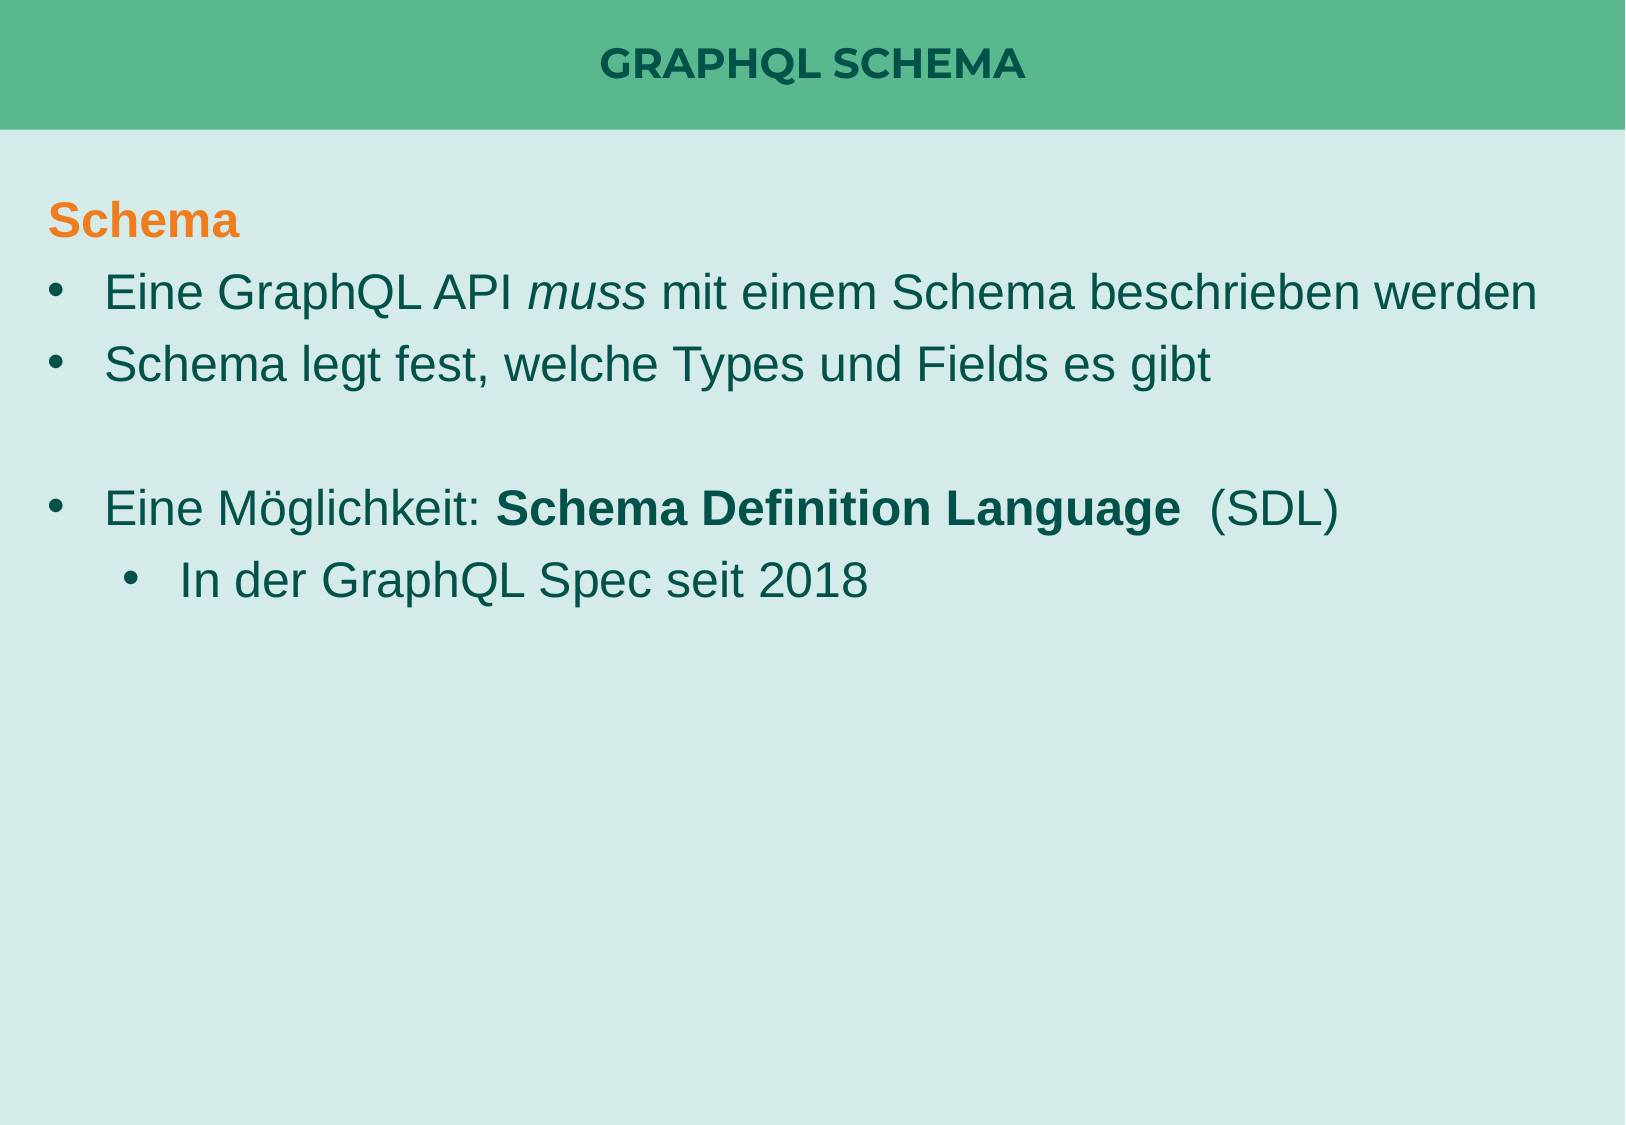

# GraphQL Schema
Schema
Eine GraphQL API muss mit einem Schema beschrieben werden
Schema legt fest, welche Types und Fields es gibt

Eine Möglichkeit: Schema Definition Language  (SDL)
In der GraphQL Spec seit 2018